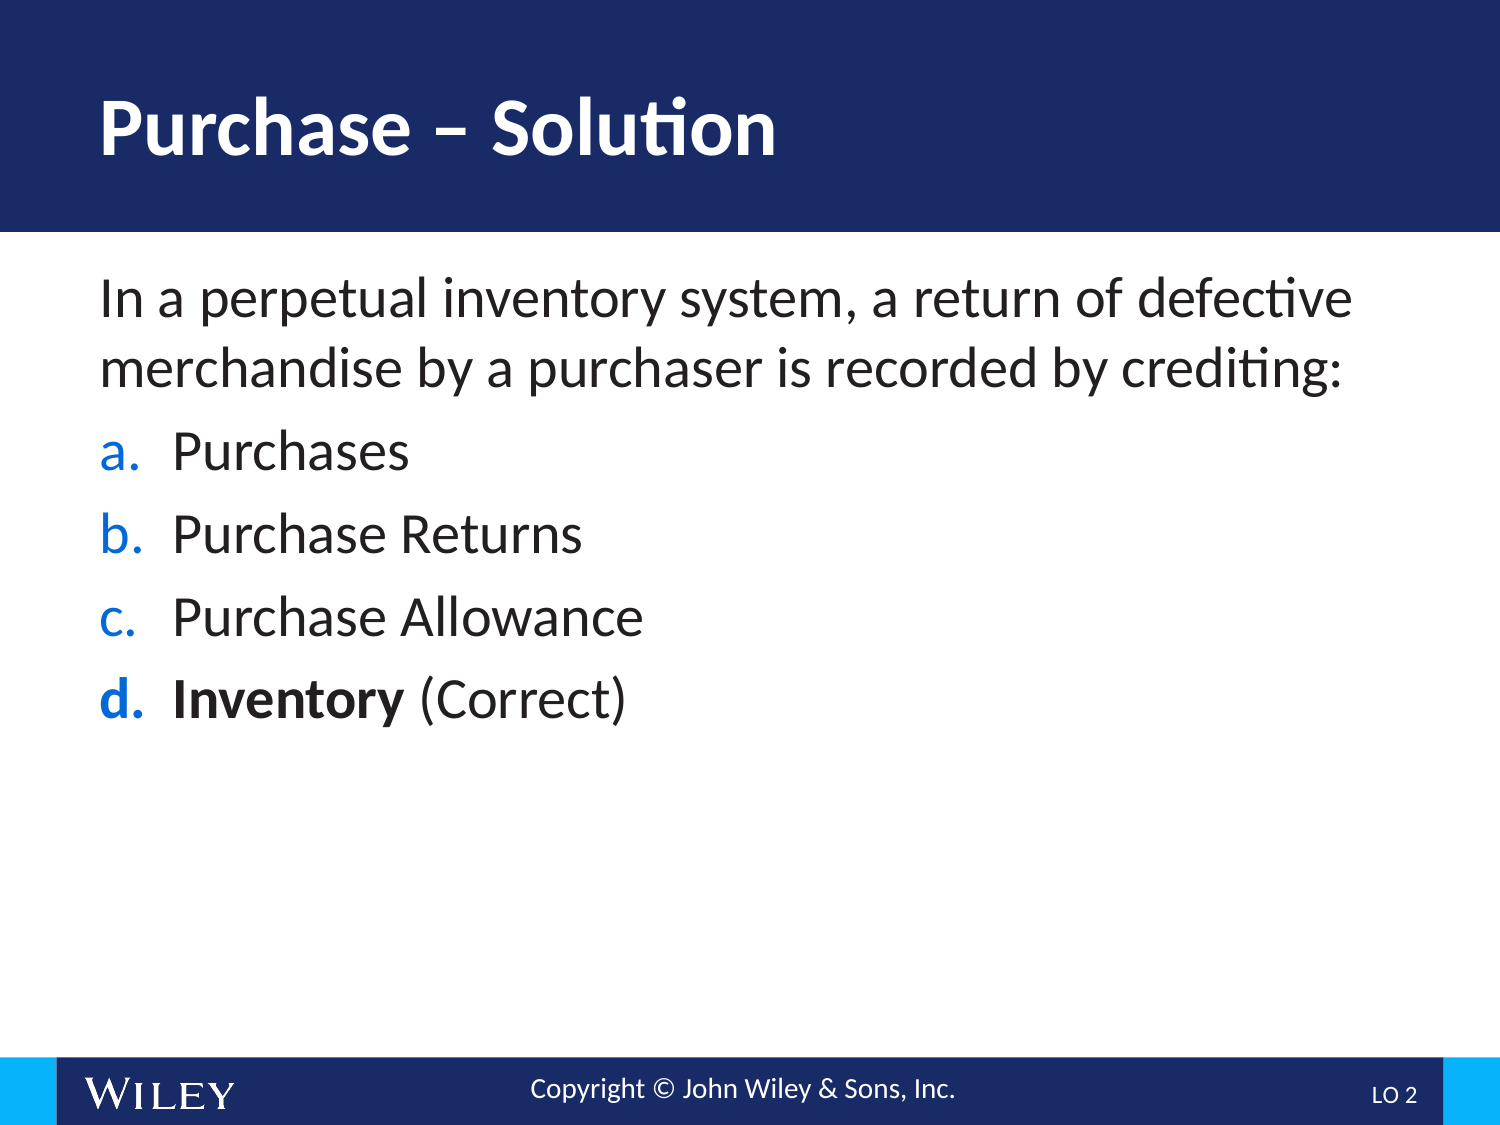

# Purchase – Solution
In a perpetual inventory system, a return of defective merchandise by a purchaser is recorded by crediting:
Purchases
Purchase Returns
Purchase Allowance
Inventory (Correct)
L O 2